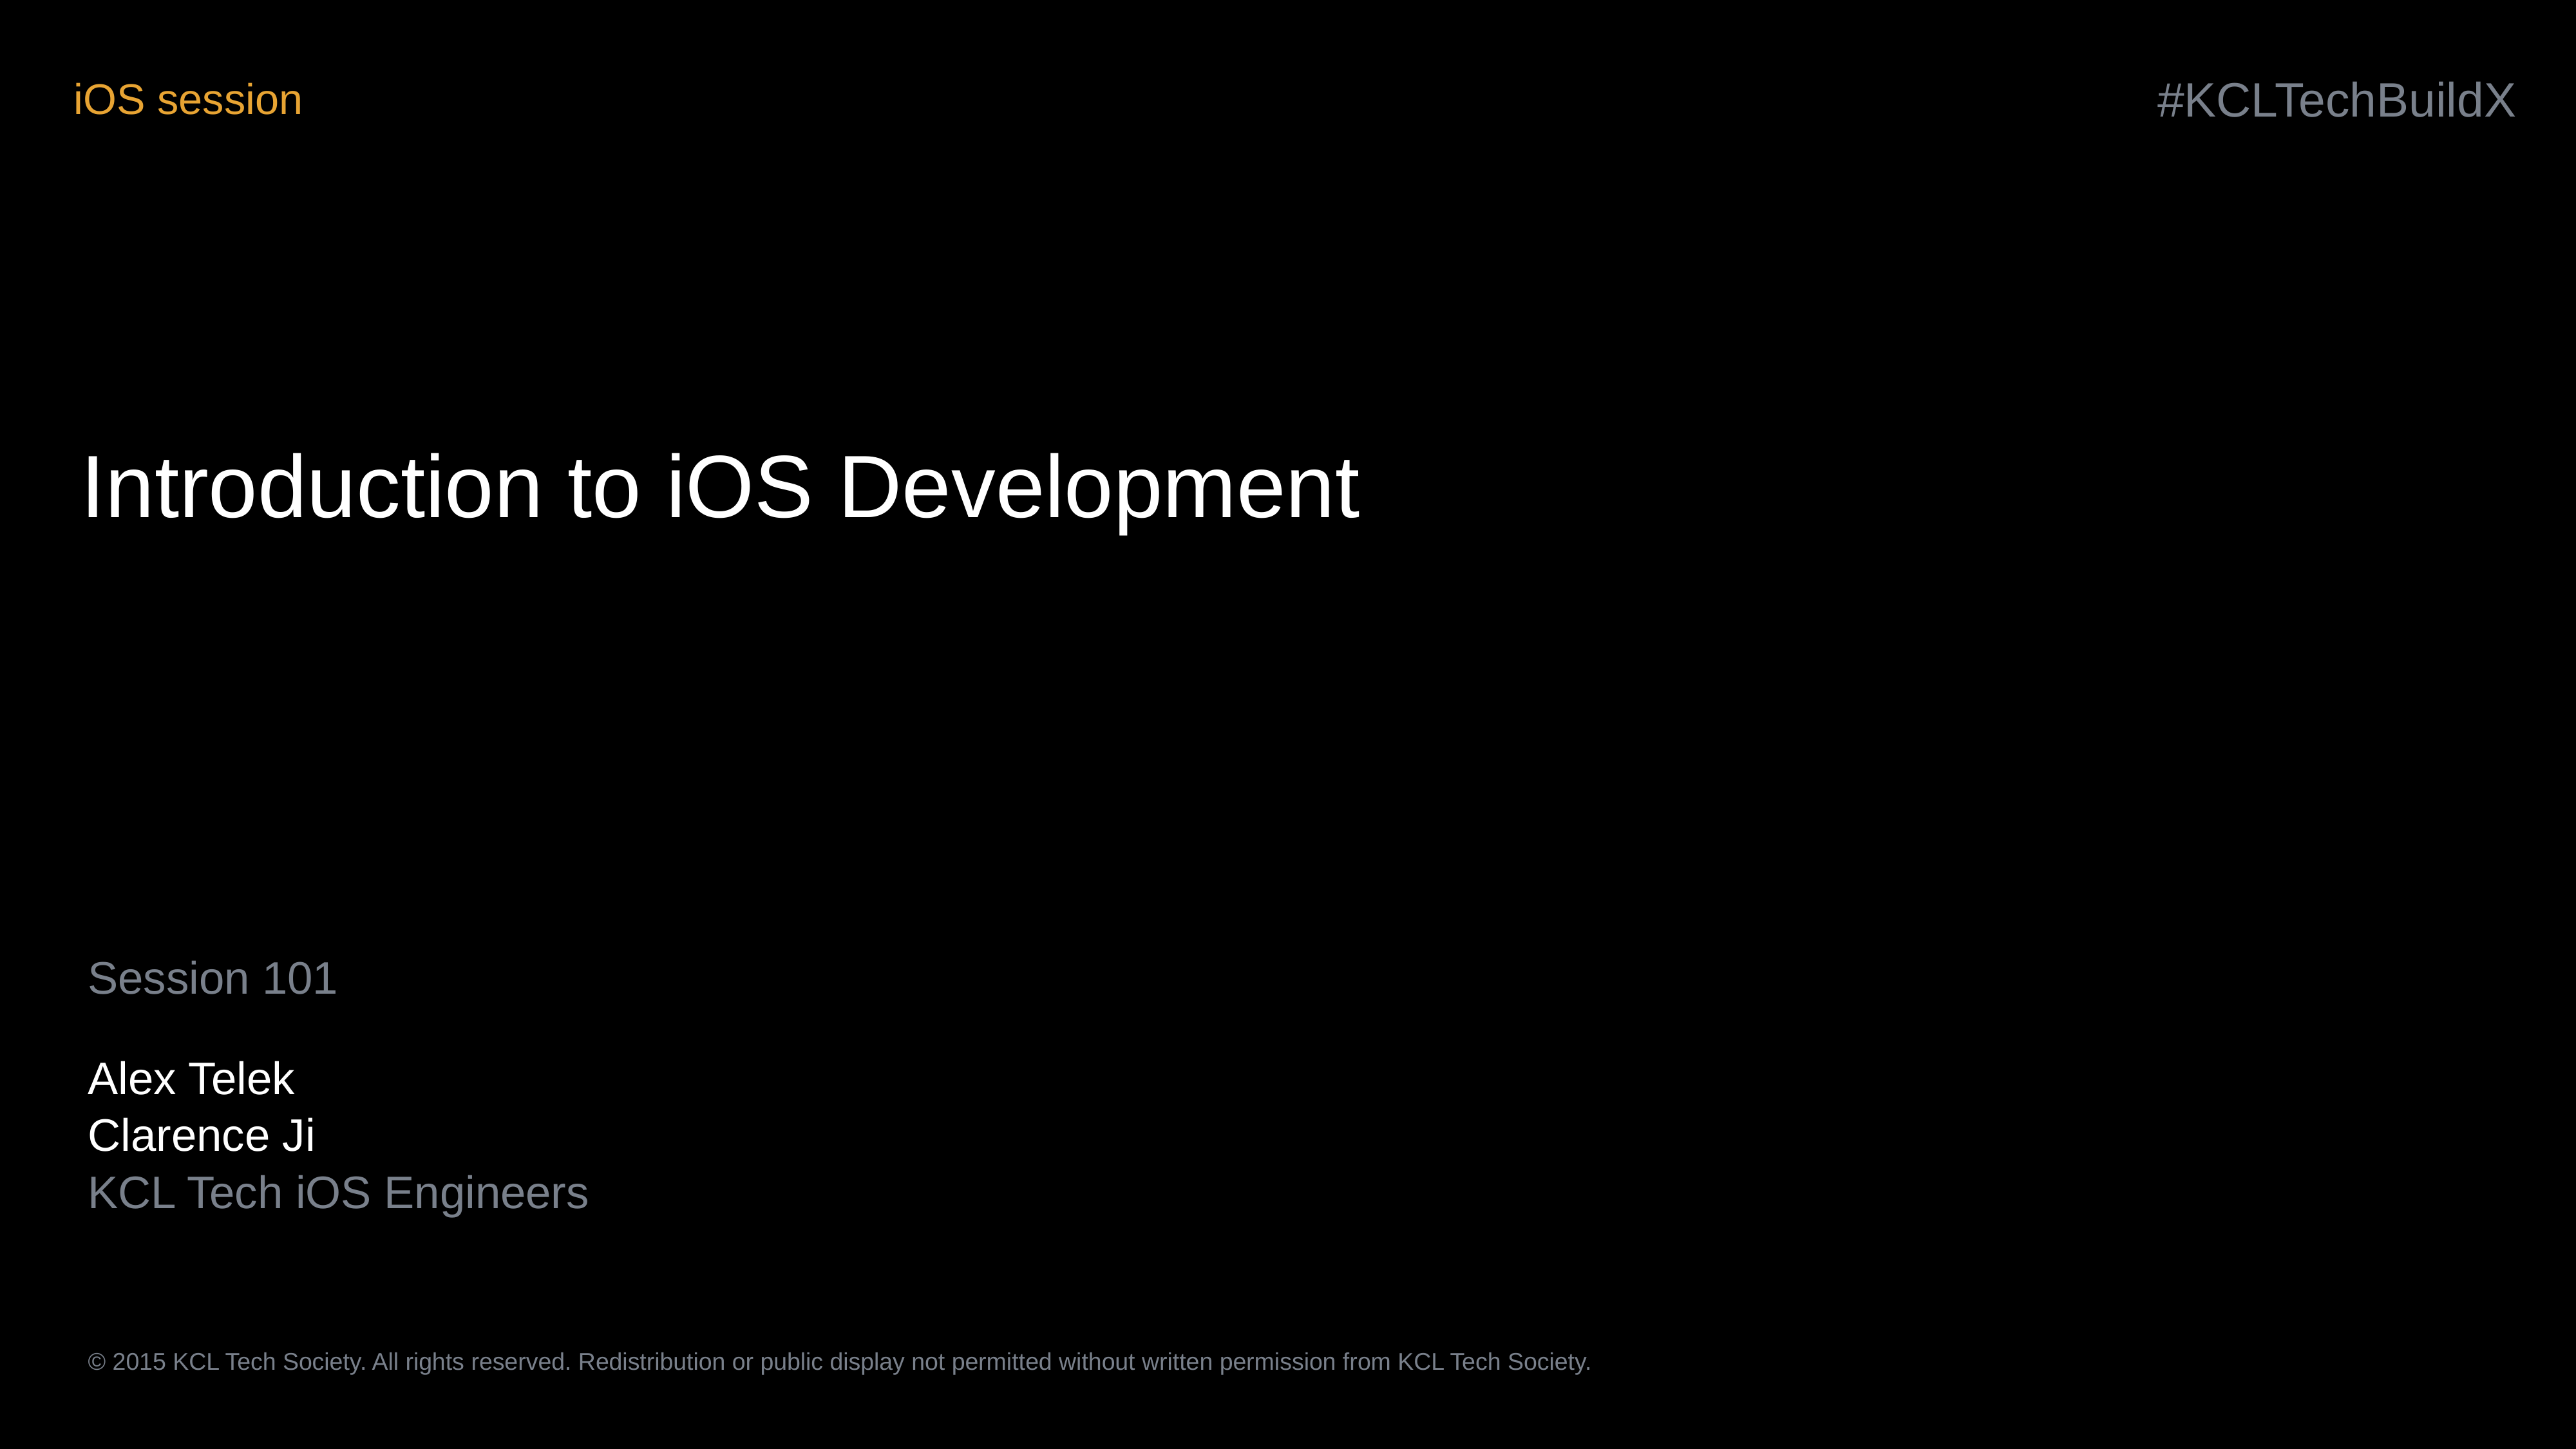

#KCLTechBuildX
iOS session
# Introduction to iOS Development
Session 101
Alex Telek
Clarence Ji
KCL Tech iOS Engineers
© 2015 KCL Tech Society. All rights reserved. Redistribution or public display not permitted without written permission from KCL Tech Society.